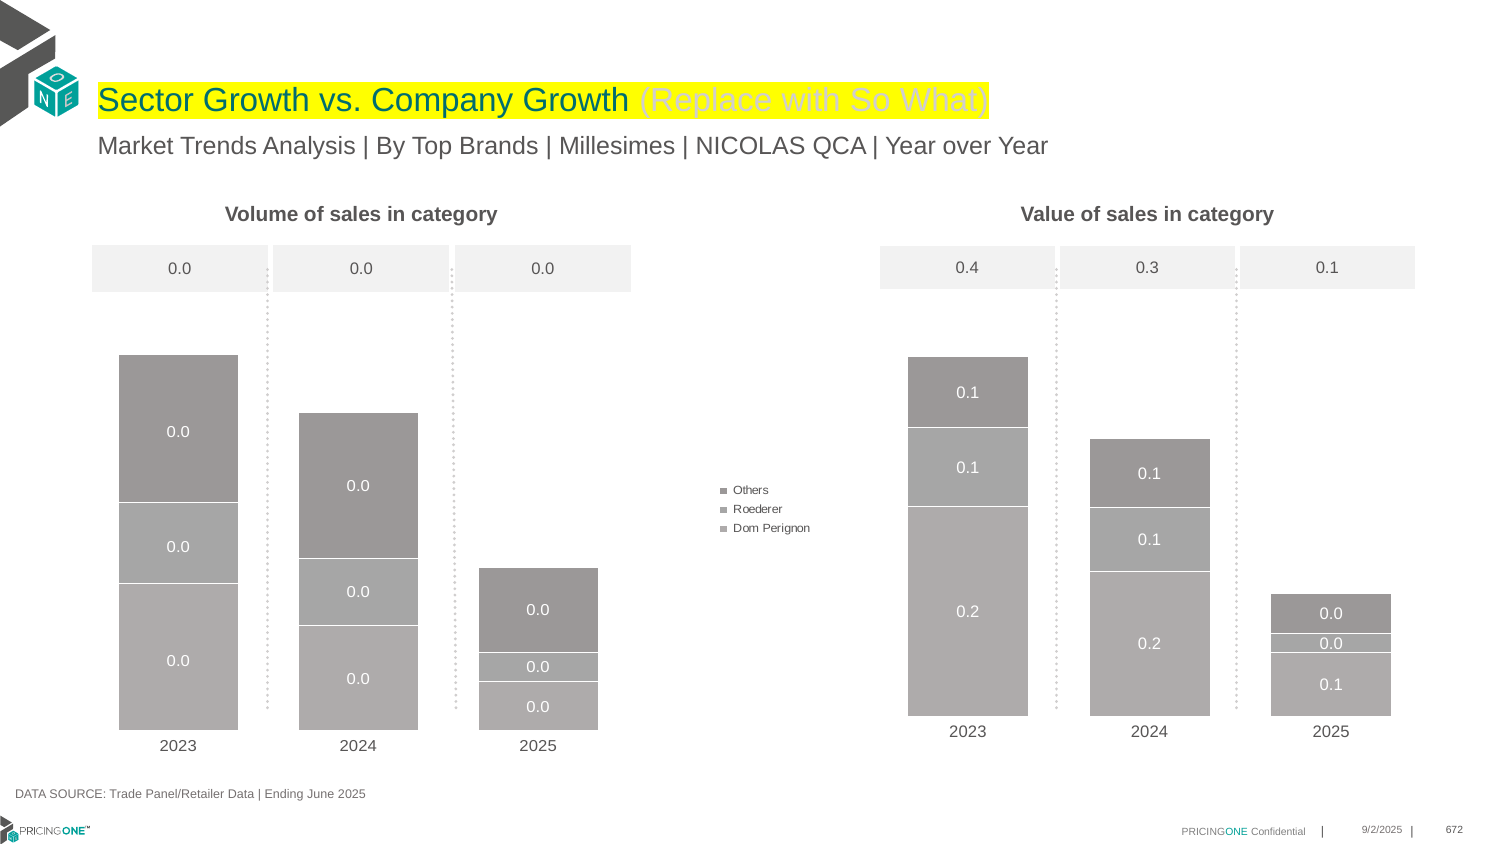

# Sector Growth vs. Company Growth (Replace with So What)
Market Trends Analysis | By Top Brands | Millesimes | NICOLAS QCA | Year over Year
| Value of sales in category |  |  |
| --- | --- | --- |
| 0.4 | 0.3 | 0.1 |
| Volume of sales in category |  |  |
| --- | --- | --- |
| 0.0 | 0.0 | 0.0 |

### Chart

| Category | Dom Perignon | Roederer | Others |
|---|---|---|---|
| 2023 | 0.225216 | 0.085424 | 0.075727 |
| 2024 | 0.155901 | 0.068228 | 0.074138 |
| 2025 | 0.067861 | 0.021278 | 0.042429 |

### Chart

| Category | Dom Perignon | Roederer | Others |
|---|---|---|---|
| 2023 | 0.000609 | 0.000338 | 0.000615 |
| 2024 | 0.000437 | 0.000279 | 0.000605 |
| 2025 | 0.000204 | 0.000121 | 0.000353 |
DATA SOURCE: Trade Panel/Retailer Data | Ending June 2025

9/2/2025
672